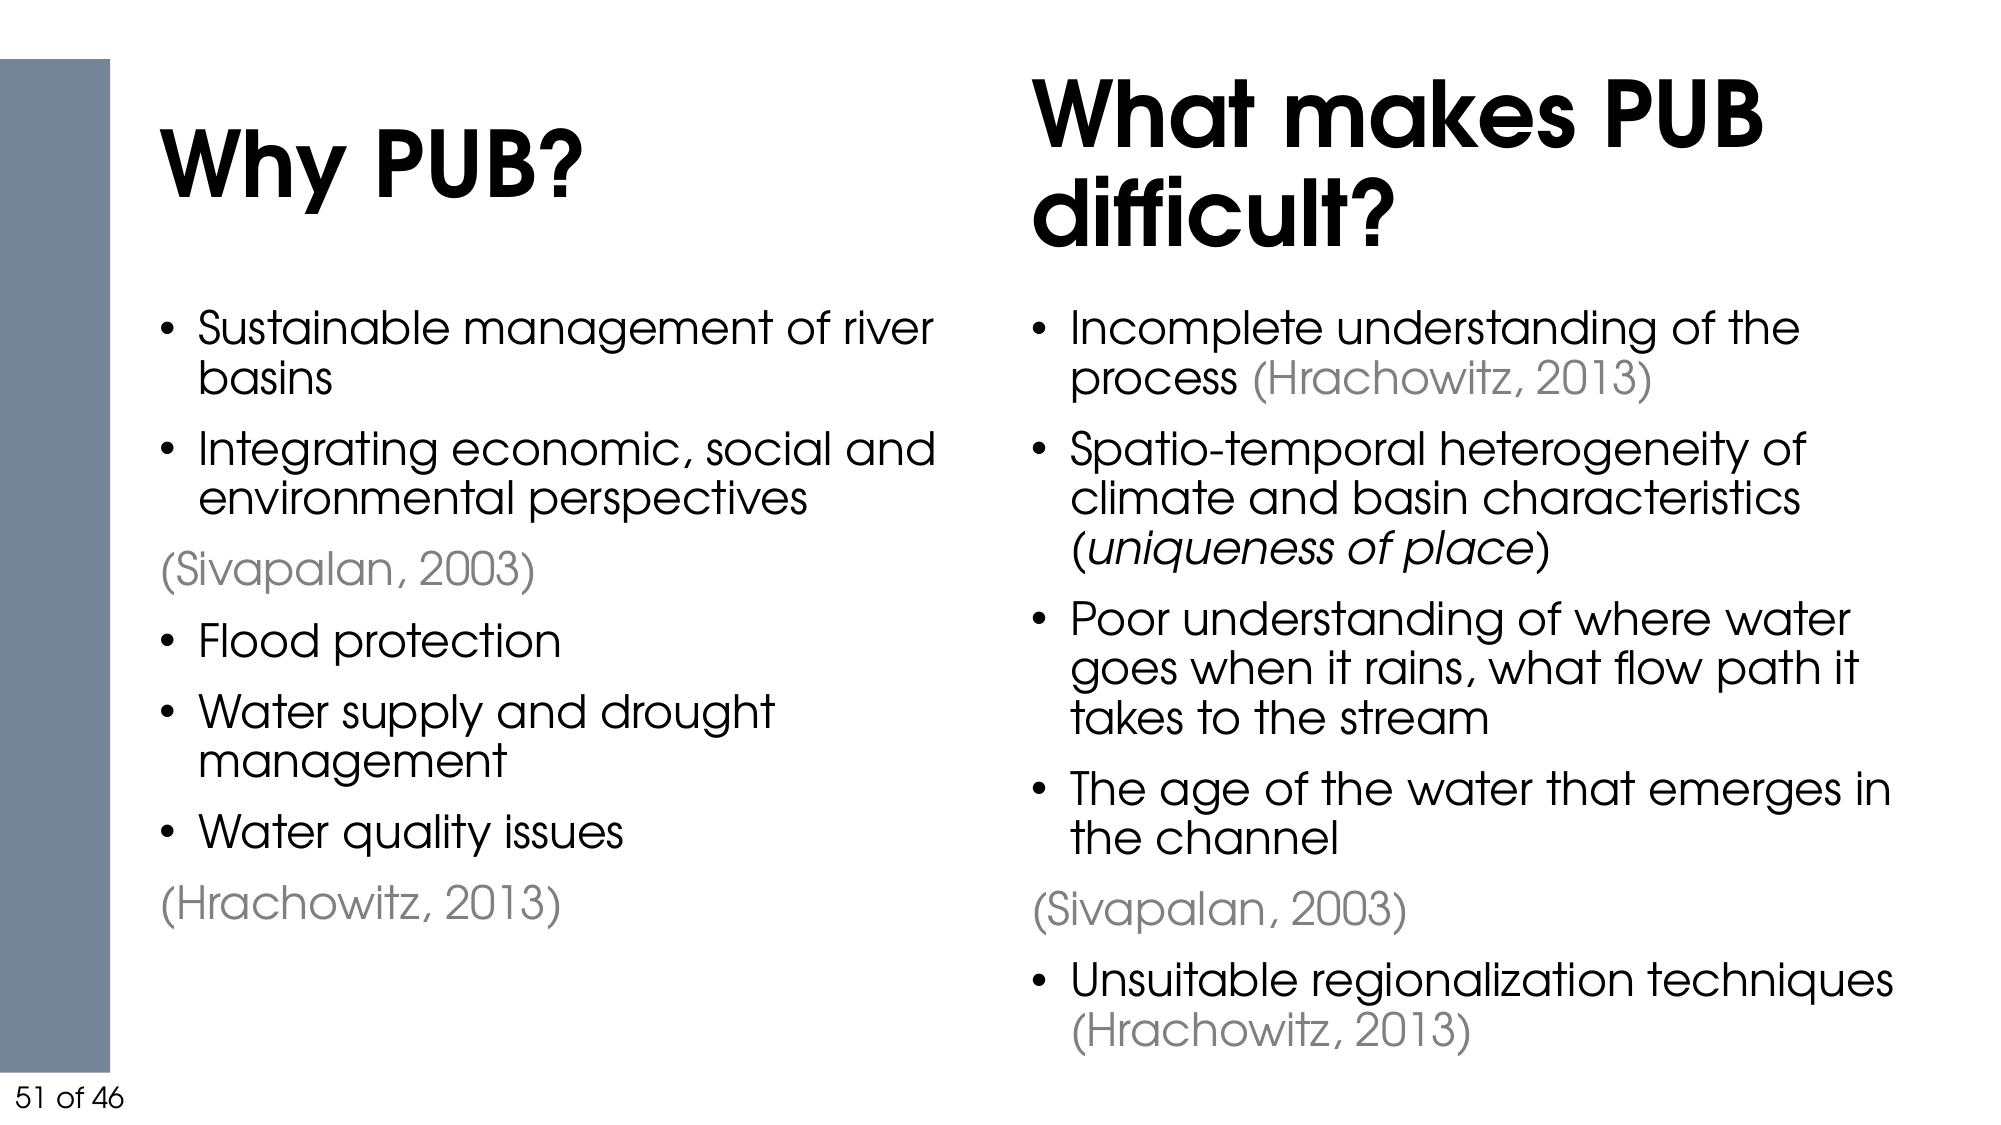

What makes PUB difficult?
# Why PUB?
Sustainable management of river basins
Integrating economic, social and environmental perspectives
(Sivapalan, 2003)
Flood protection
Water supply and drought management
Water quality issues
(Hrachowitz, 2013)

Incomplete understanding of the process (Hrachowitz, 2013)
Spatio-temporal heterogeneity of climate and basin characteristics (uniqueness of place)
Poor understanding of where water goes when it rains, what flow path it takes to the stream
The age of the water that emerges in the channel
(Sivapalan, 2003)
Unsuitable regionalization techniques (Hrachowitz, 2013)